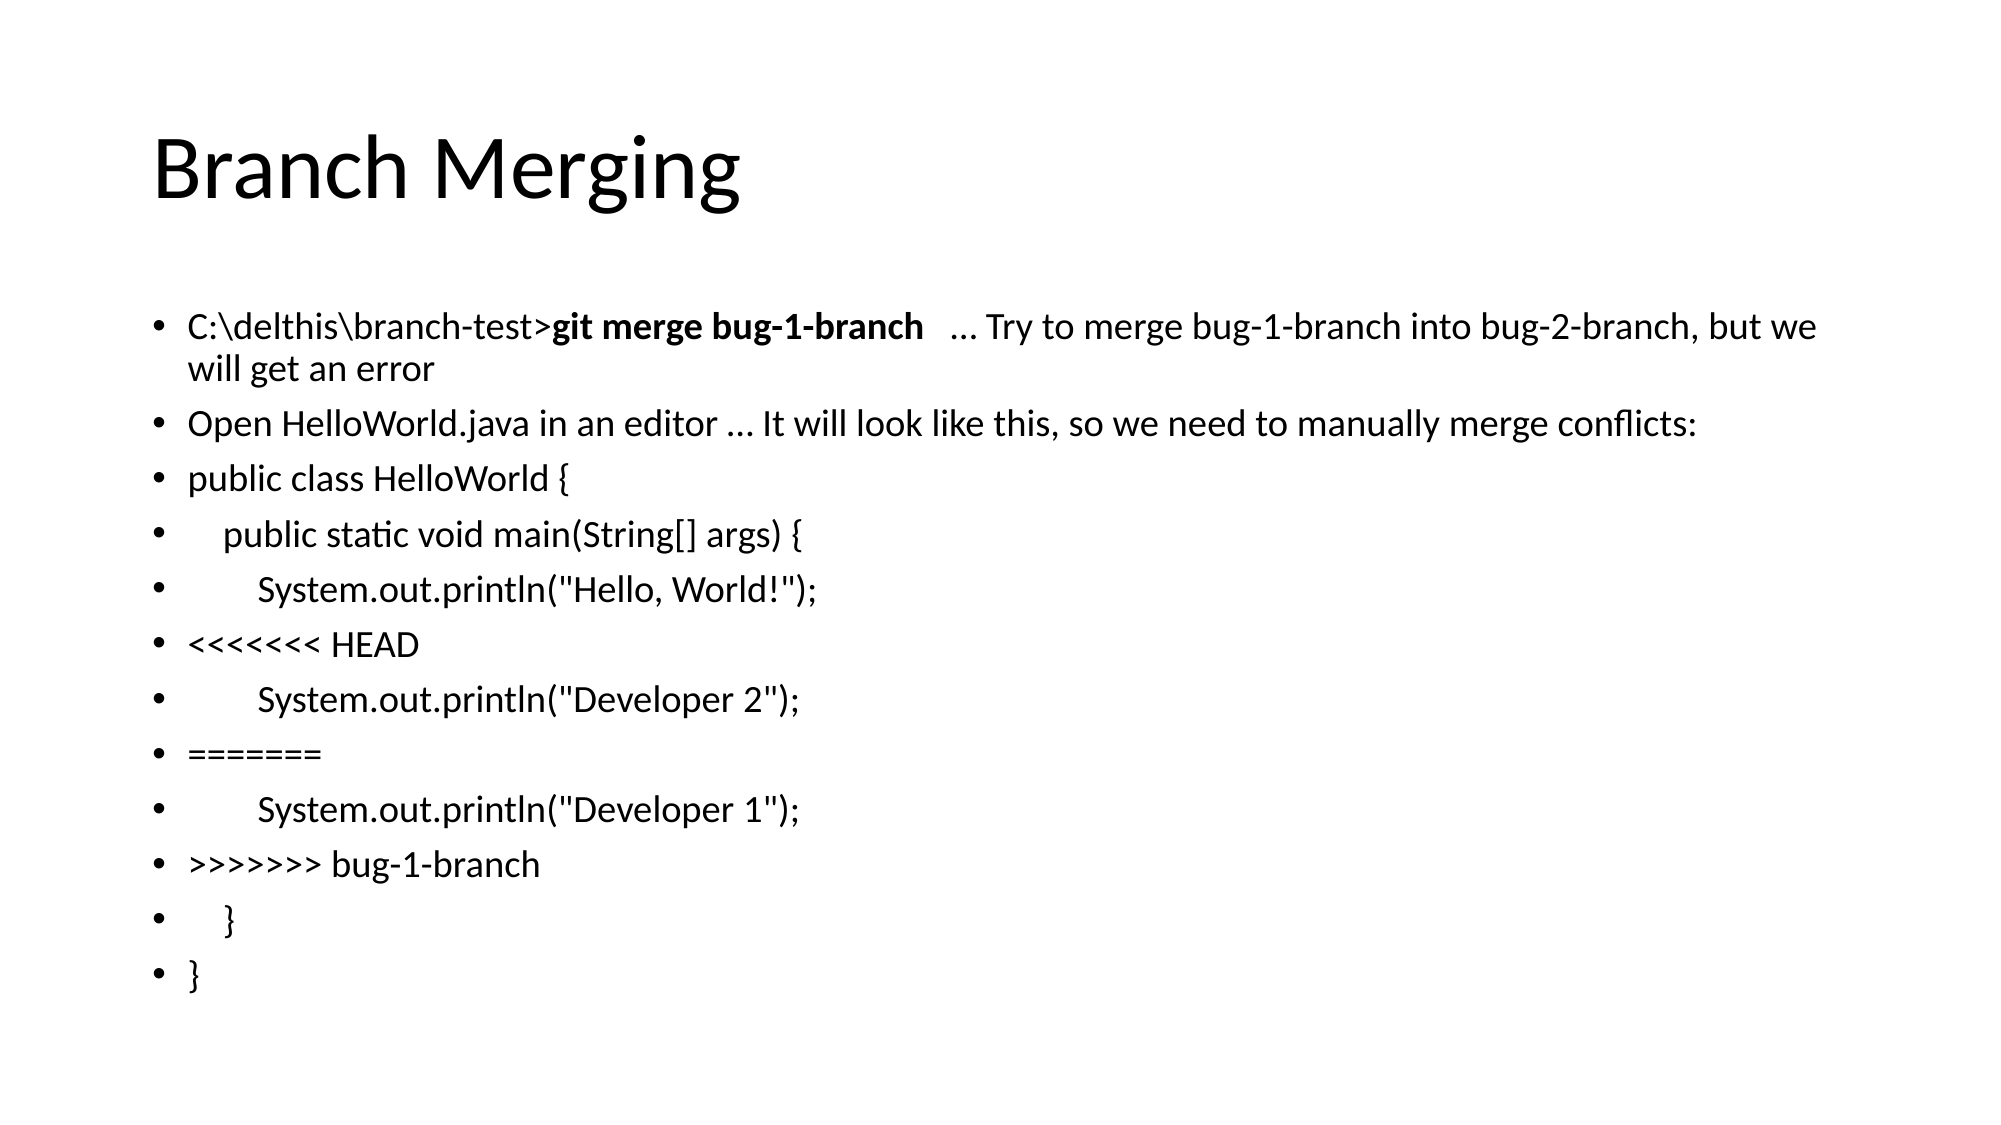

# Branch Merging
C:\delthis\branch-test>git merge bug-1-branch   … Try to merge bug-1-branch into bug-2-branch, but we will get an error
Open HelloWorld.java in an editor … It will look like this, so we need to manually merge conflicts:
public class HelloWorld {
    public static void main(String[] args) {
        System.out.println("Hello, World!");
<<<<<<< HEAD
        System.out.println("Developer 2");
=======
        System.out.println("Developer 1");
>>>>>>> bug-1-branch
    }
}